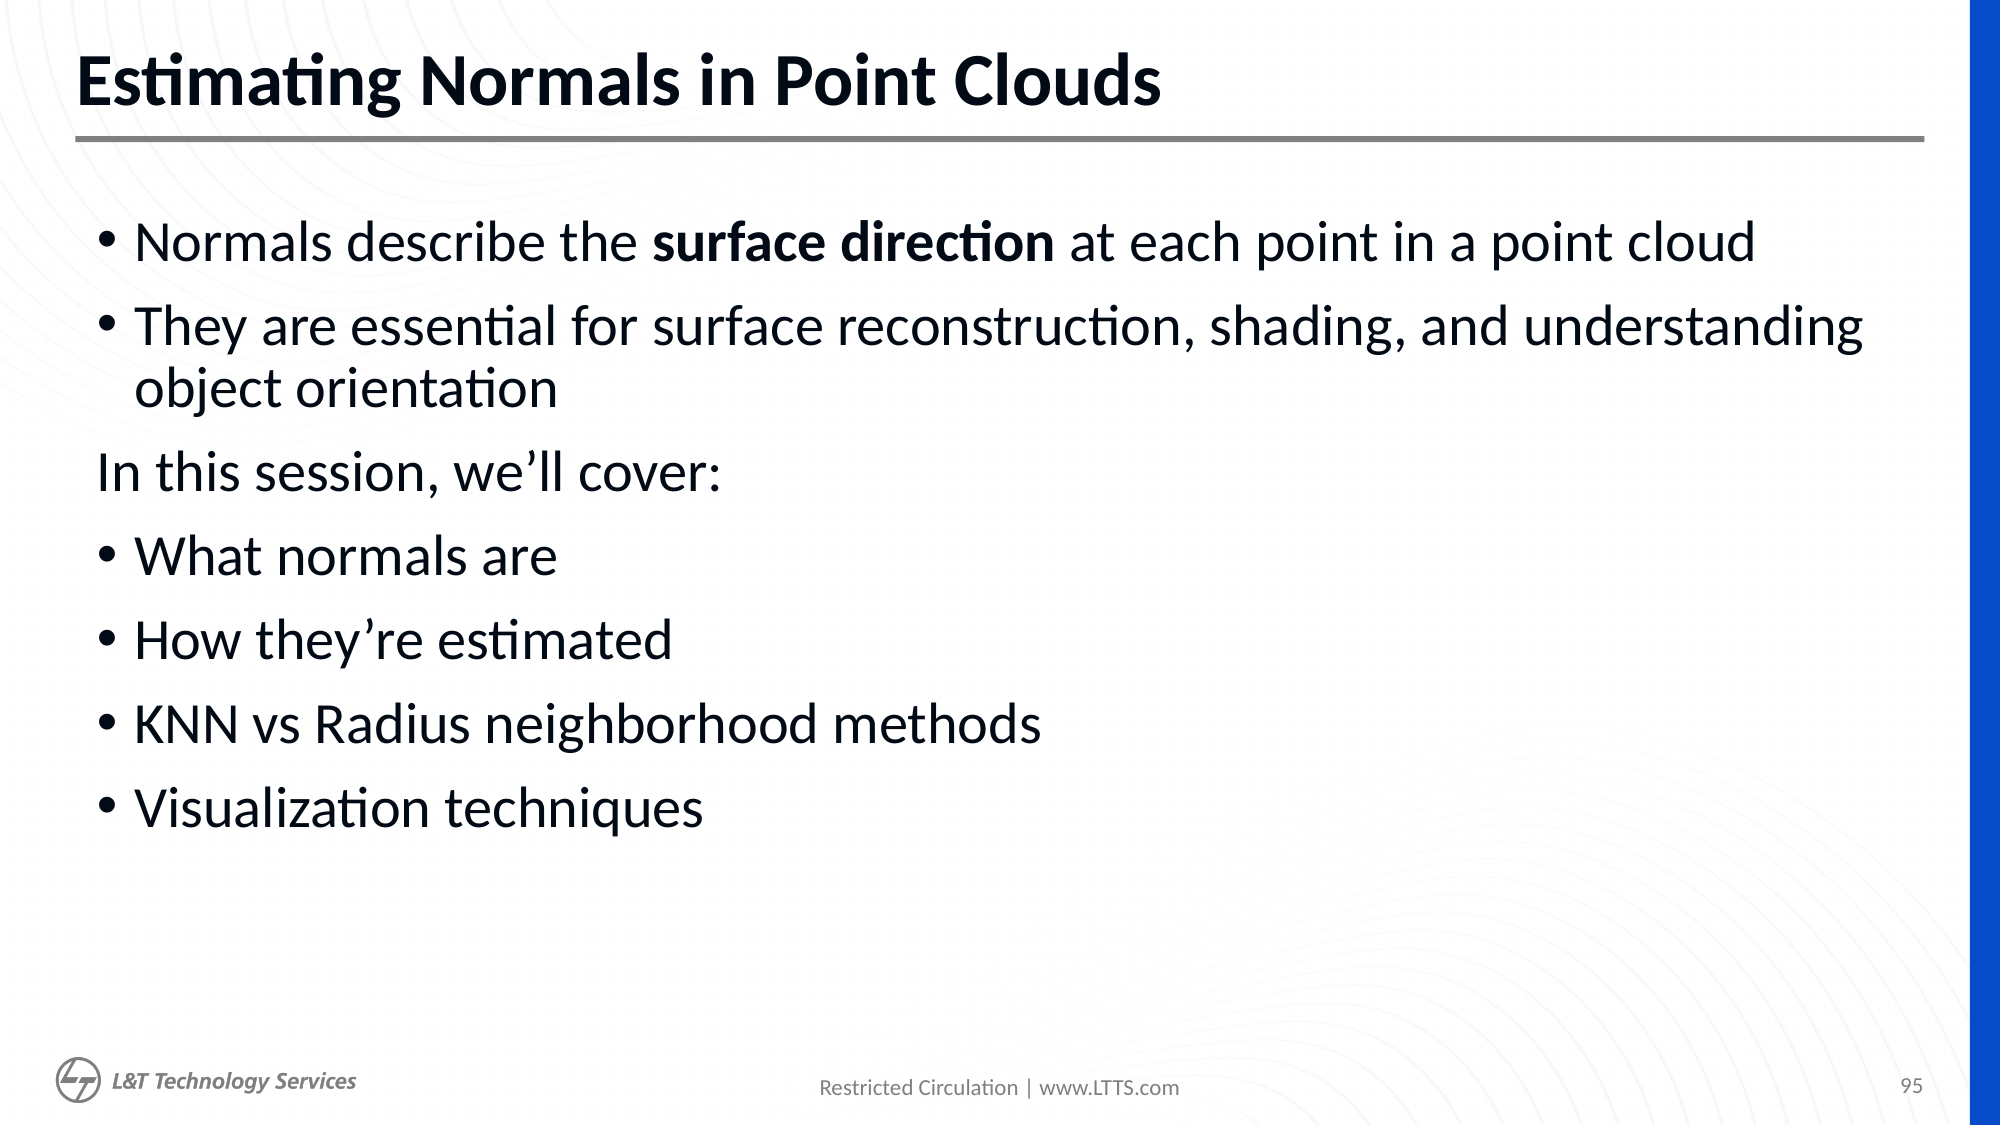

# Estimating Normals in Point Clouds
Normals describe the surface direction at each point in a point cloud
They are essential for surface reconstruction, shading, and understanding object orientation
In this session, we’ll cover:
What normals are
How they’re estimated
KNN vs Radius neighborhood methods
Visualization techniques